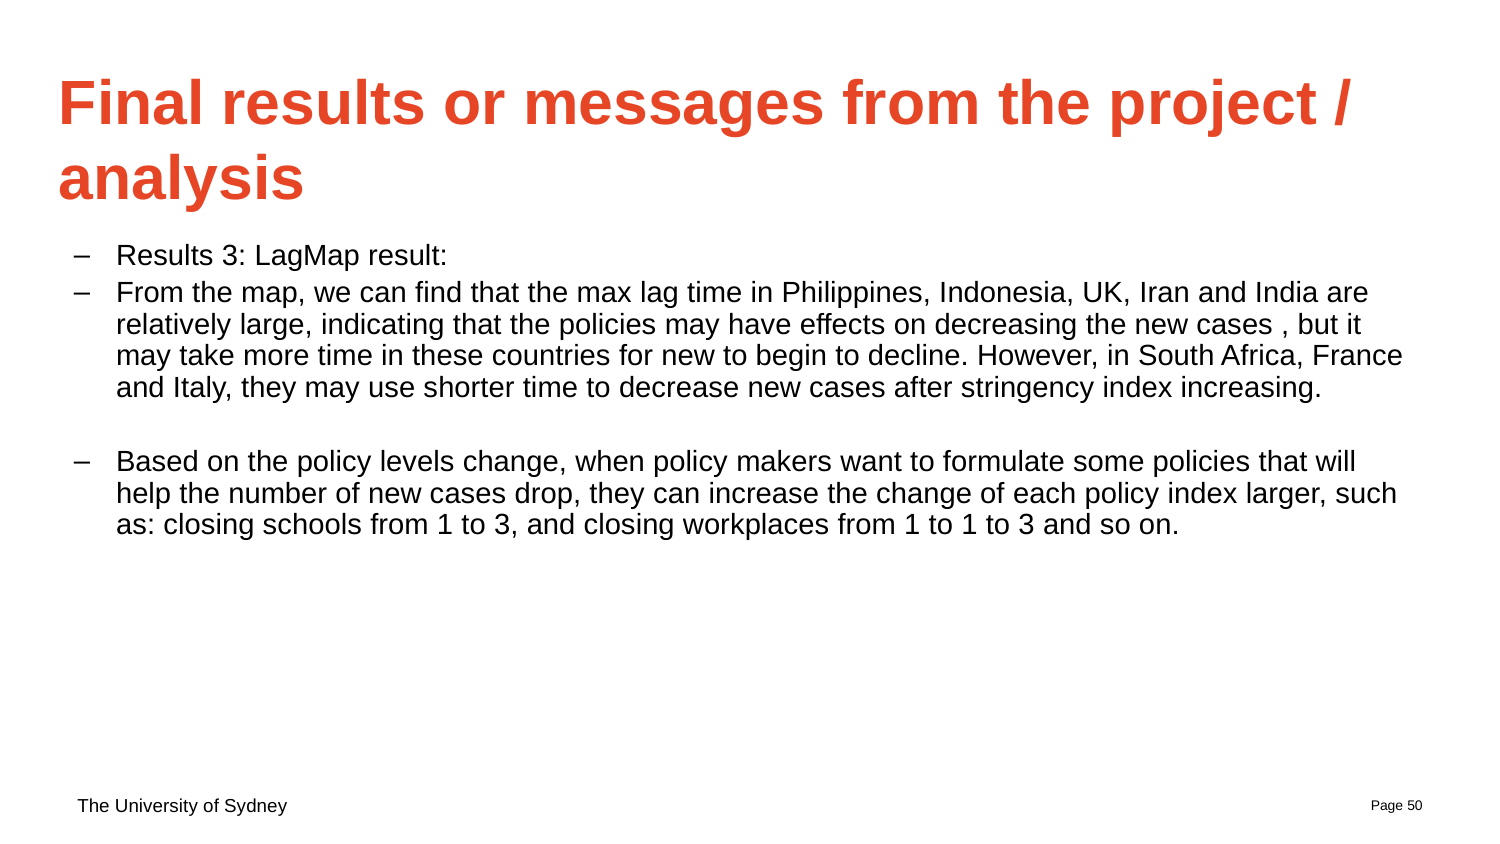

# Final results or messages from the project / analysis

Results 3: LagMap result:
From the map, we can find that the max lag time in Philippines, Indonesia, UK, Iran and India are relatively large, indicating that the policies may have effects on decreasing the new cases , but it may take more time in these countries for new to begin to decline. However, in South Africa, France and Italy, they may use shorter time to decrease new cases after stringency index increasing.

Based on the policy levels change, when policy makers want to formulate some policies that will help the number of new cases drop, they can increase the change of each policy index larger, such as: closing schools from 1 to 3, and closing workplaces from 1 to 1 to 3 and so on.